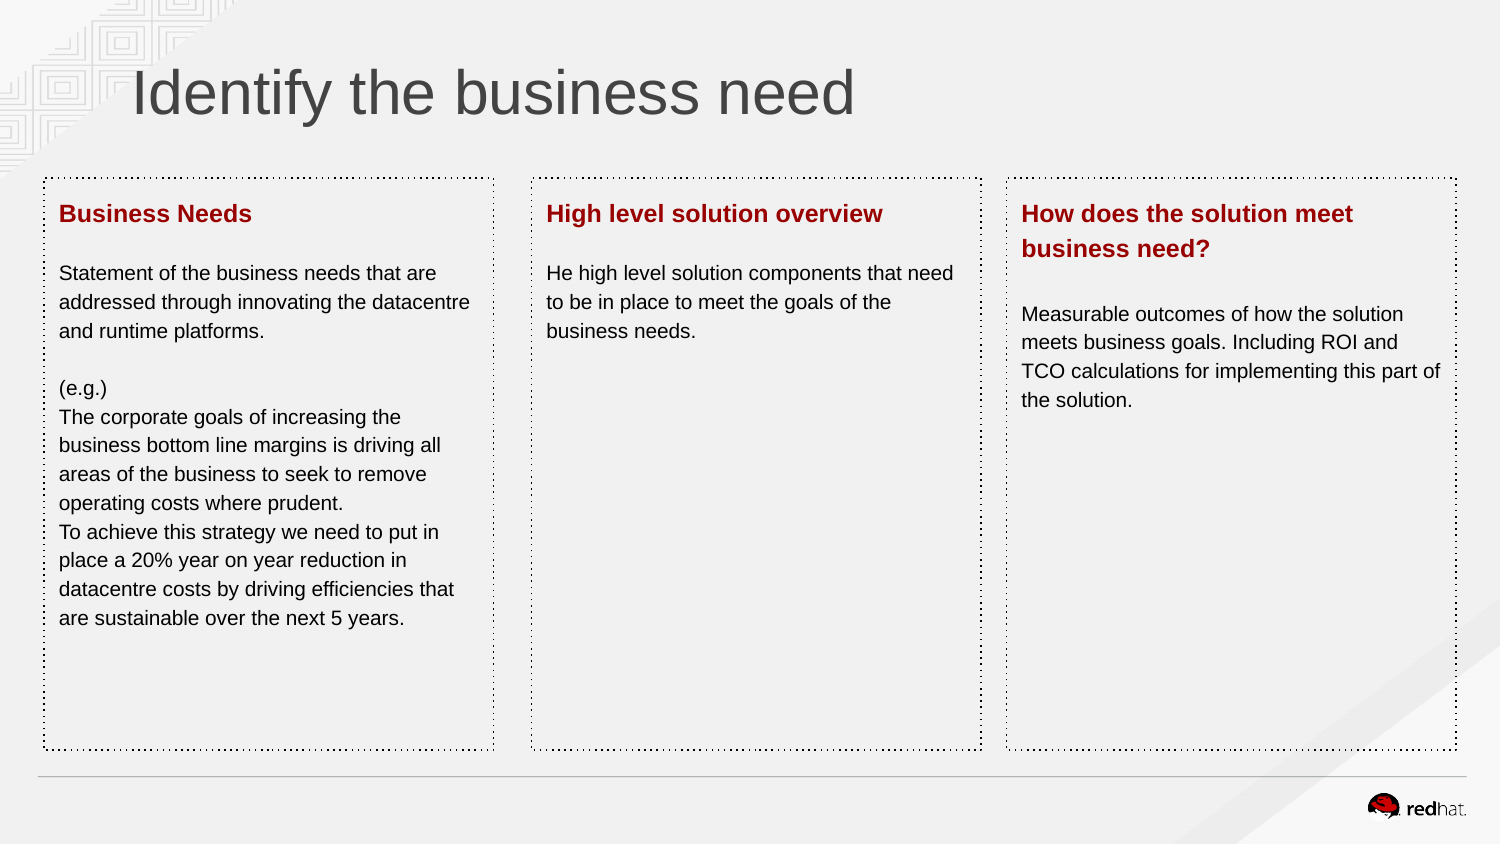

Identify the business need
Business Needs

Statement of the business needs that are addressed through innovating the datacentre and runtime platforms.

(e.g.)
The corporate goals of increasing the business bottom line margins is driving all areas of the business to seek to remove operating costs where prudent.
To achieve this strategy we need to put in place a 20% year on year reduction in datacentre costs by driving efficiencies that are sustainable over the next 5 years.

High level solution overview

He high level solution components that need to be in place to meet the goals of the business needs.

How does the solution meet business need?

Measurable outcomes of how the solution meets business goals. Including ROI and TCO calculations for implementing this part of the solution.